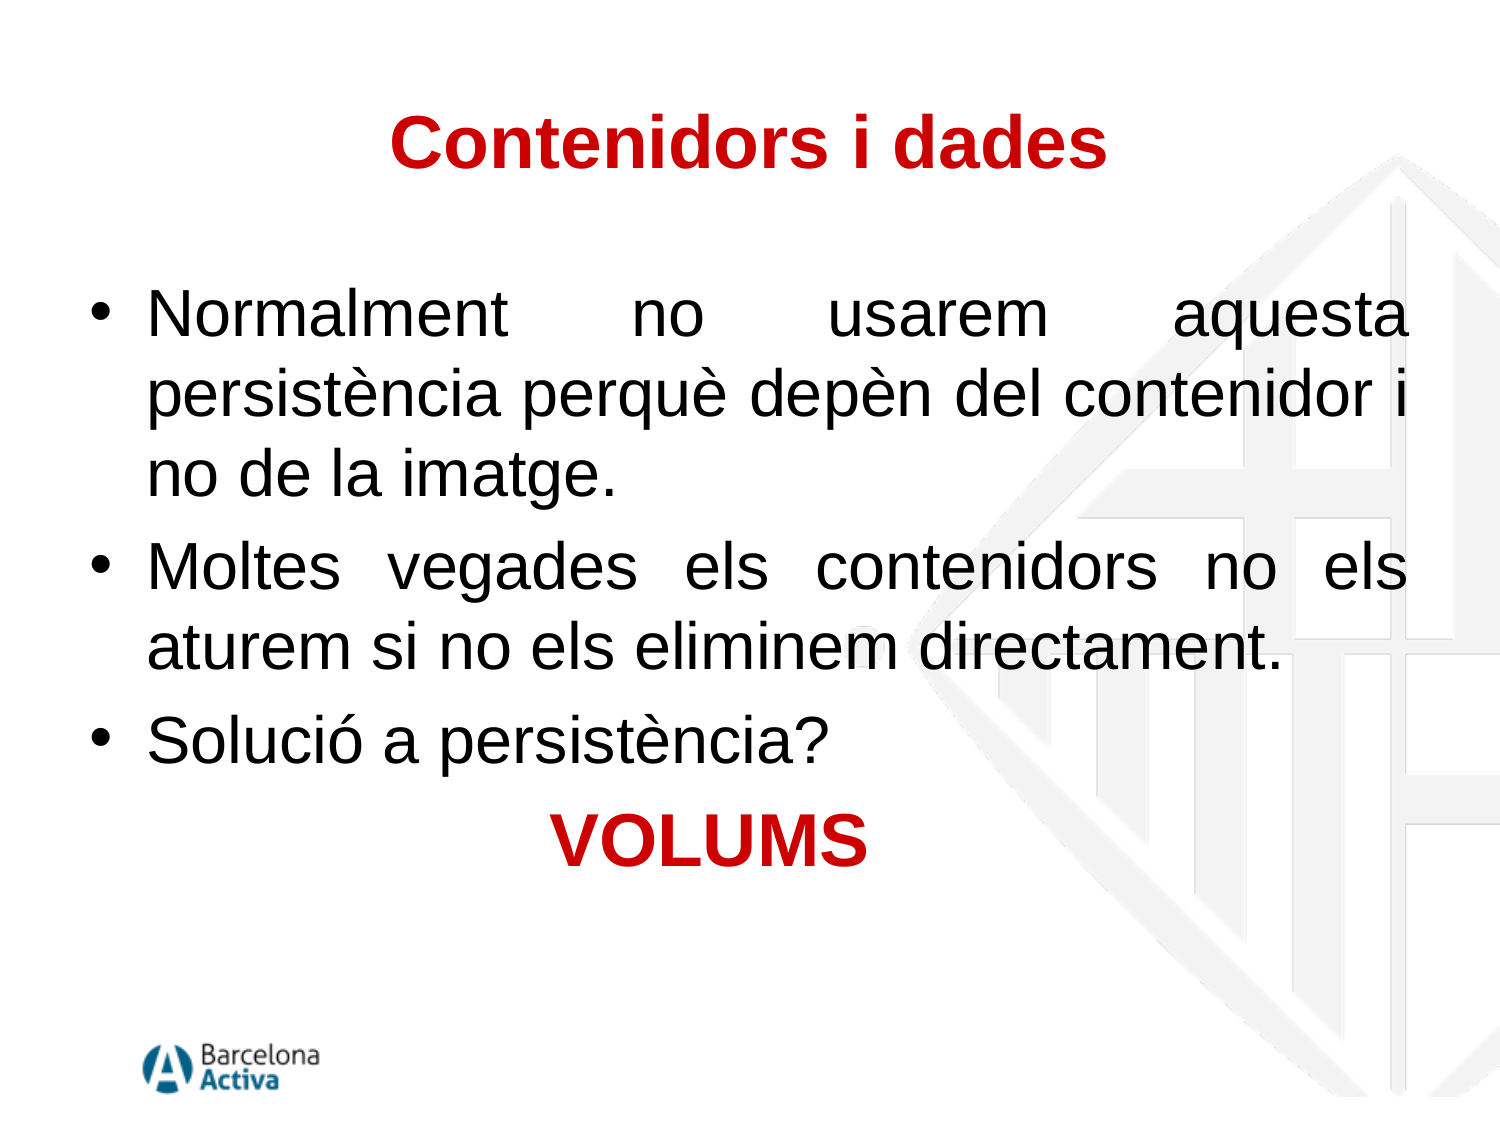

# Contenidors i dades
Normalment no usarem aquesta persistència perquè depèn del contenidor i no de la imatge.
Moltes vegades els contenidors no els aturem si no els eliminem directament.
Solució a persistència?
			VOLUMS